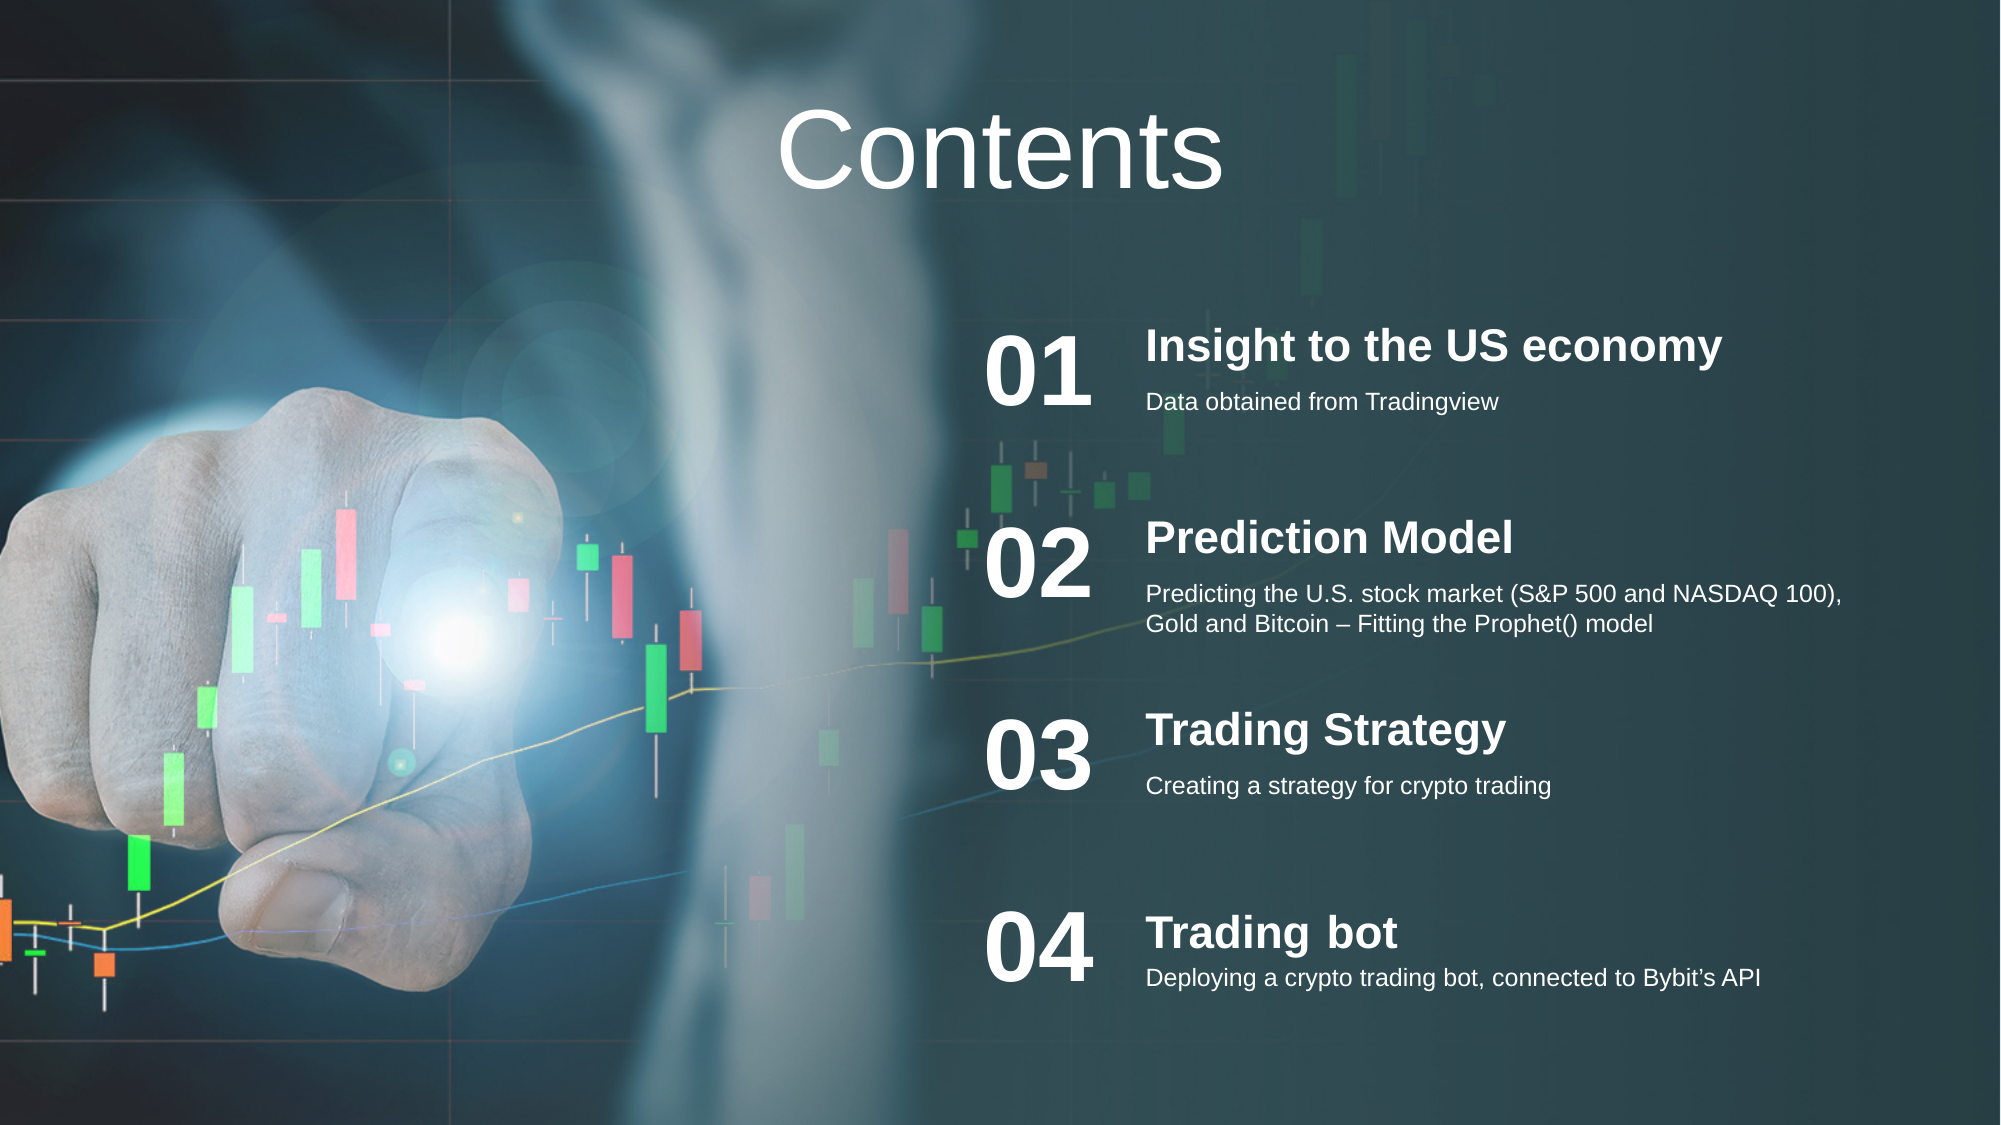

Contents
01
Insight to the US economy
Data obtained from Tradingview
02
Prediction Model
Predicting the U.S. stock market (S&P 500 and NASDAQ 100), Gold and Bitcoin – Fitting the Prophet() model
03
Trading Strategy
Creating a strategy for crypto trading
04
Trading bot
Deploying a crypto trading bot, connected to Bybit’s API